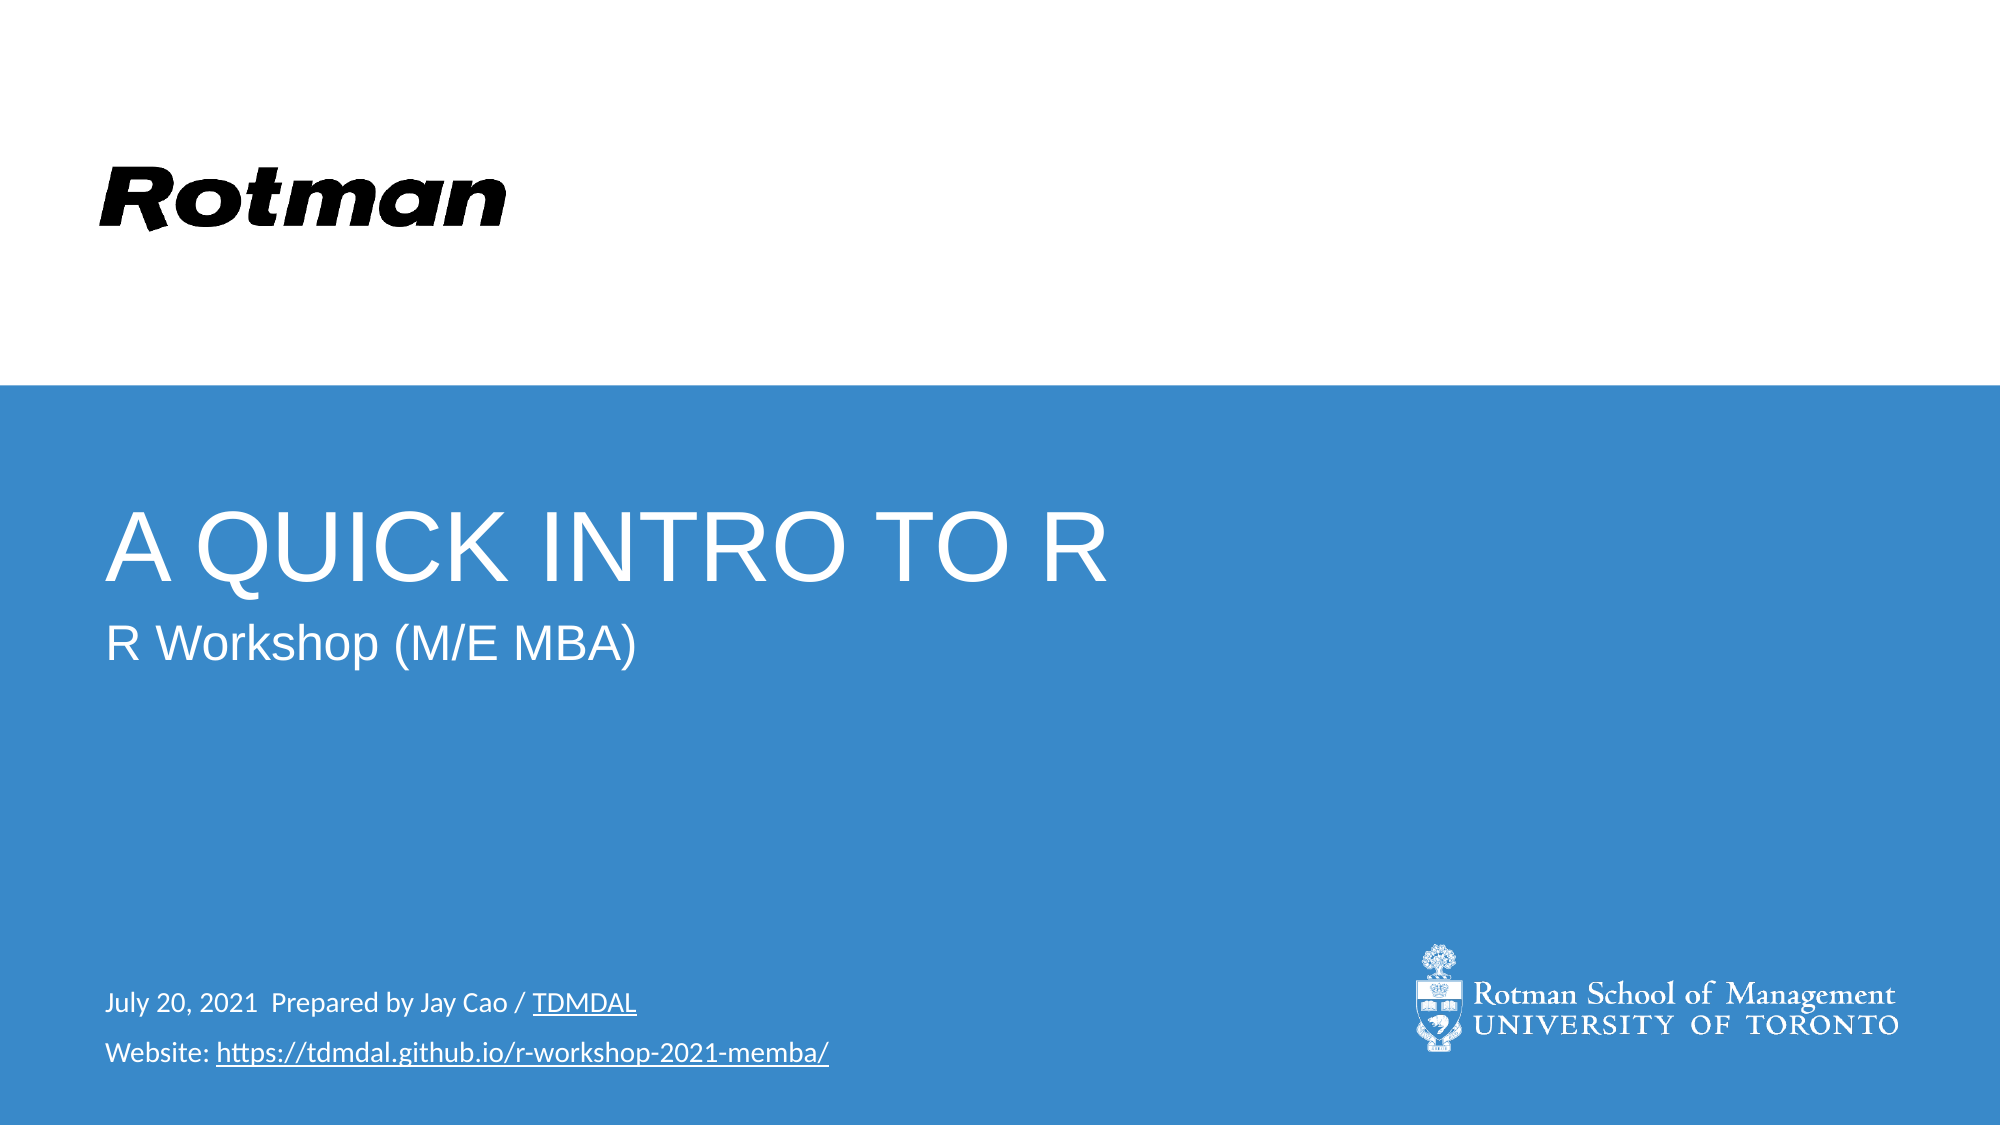

# A Quick Intro to R
R Workshop (M/E MBA)
July 20, 2021  Prepared by Jay Cao / TDMDAL
Website: https://tdmdal.github.io/r-workshop-2021-memba/